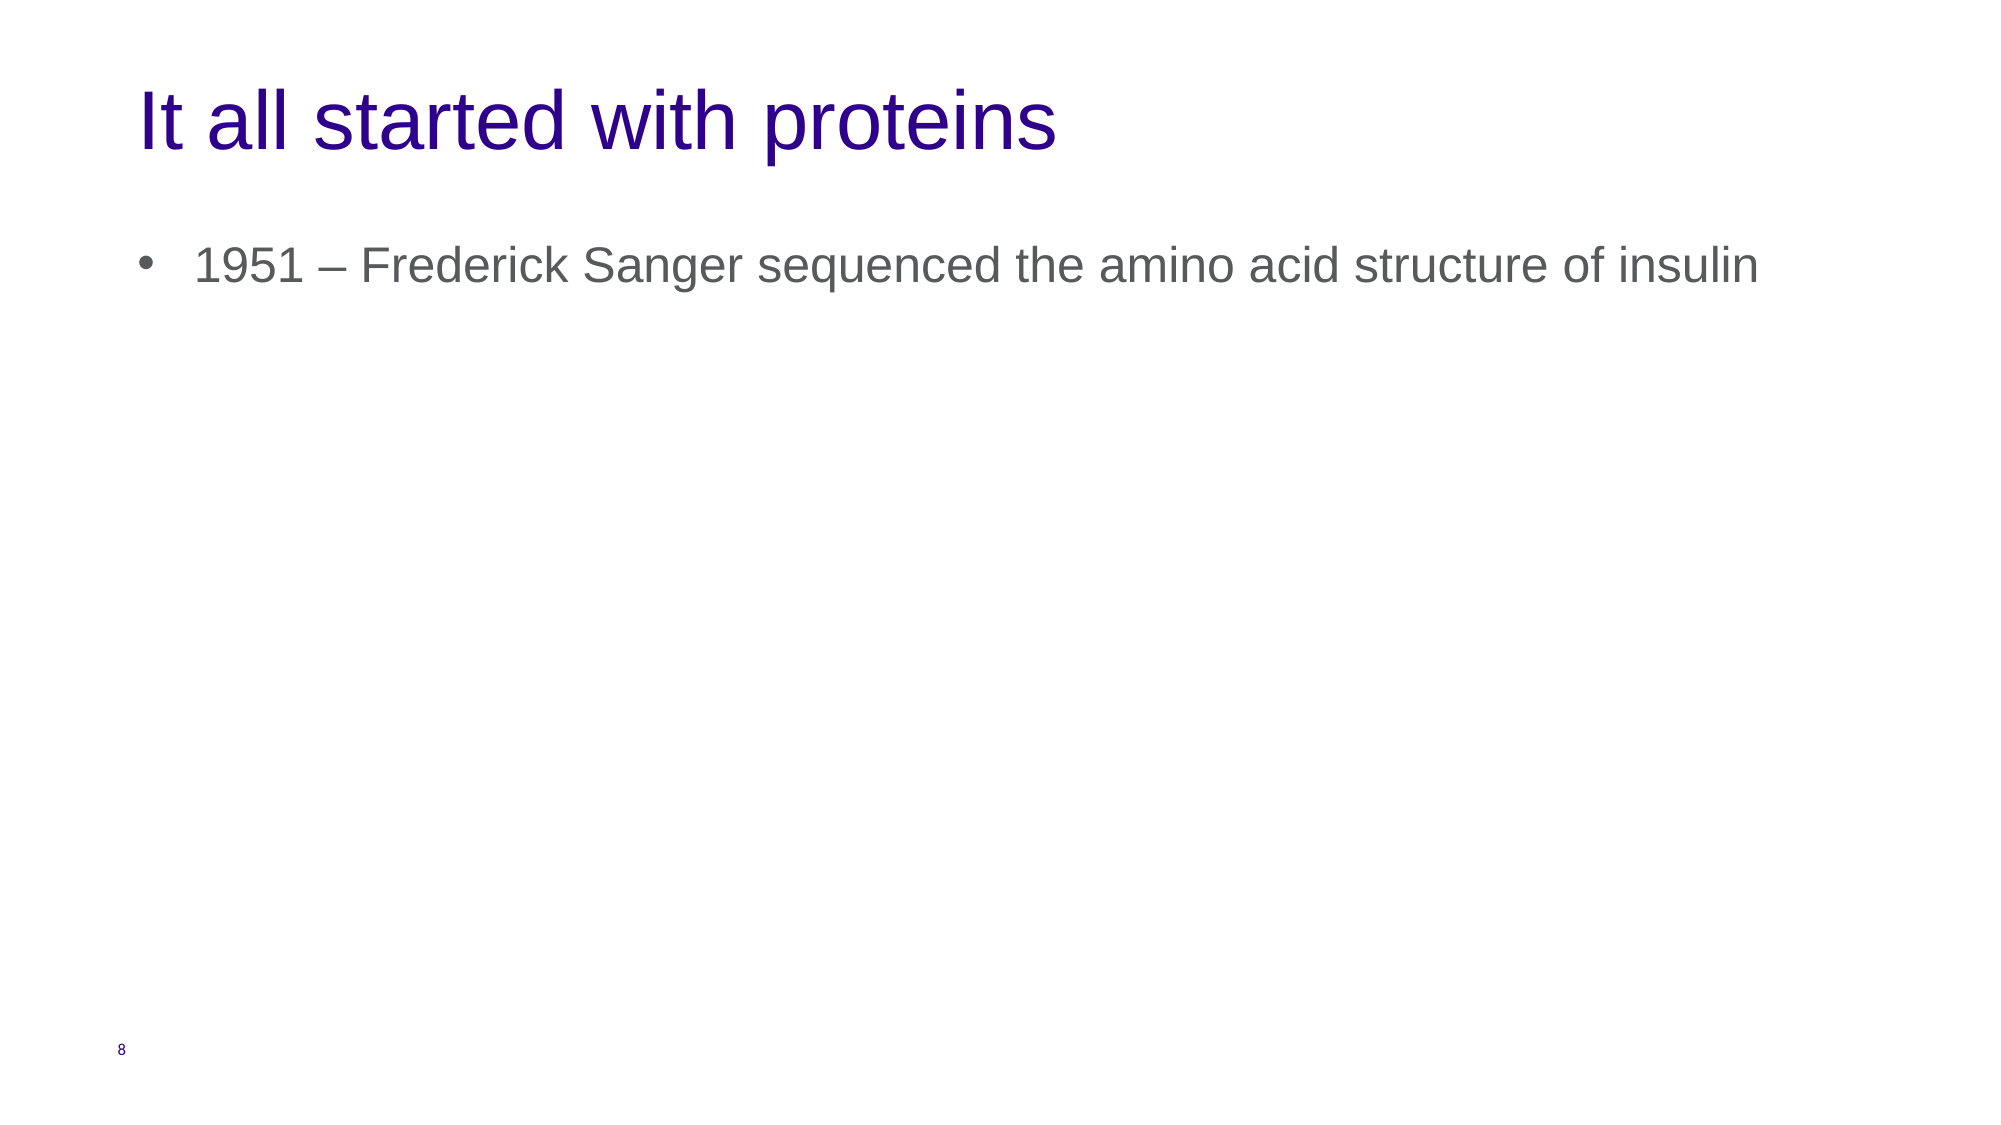

# It all started with proteins
1951 – Frederick Sanger sequenced the amino acid structure of insulin
8